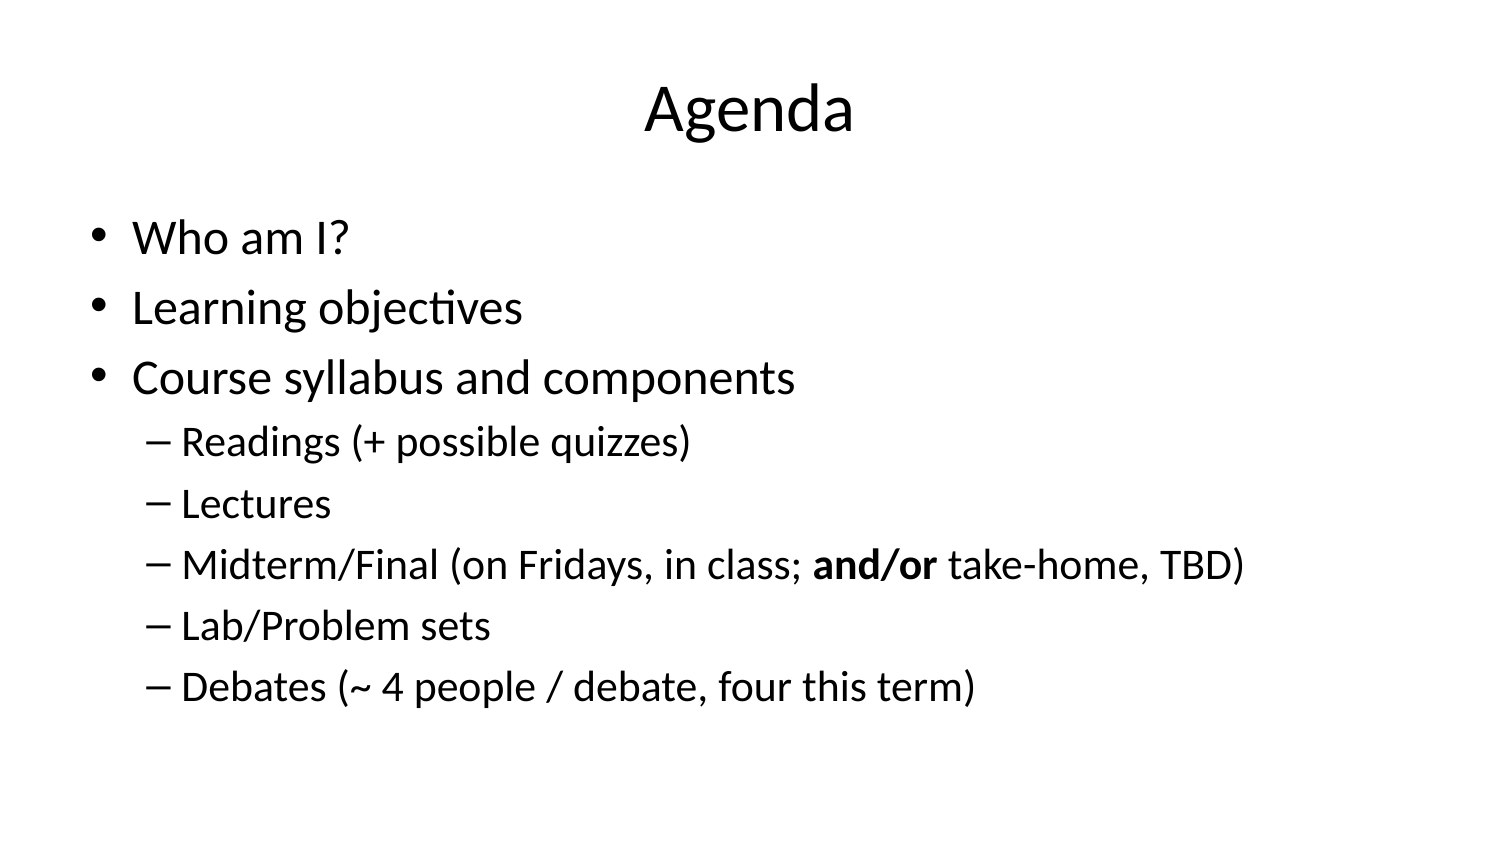

# Agenda
Who am I?
Learning objectives
Course syllabus and components
Readings (+ possible quizzes)
Lectures
Midterm/Final (on Fridays, in class; and/or take-home, TBD)
Lab/Problem sets
Debates (~ 4 people / debate, four this term)